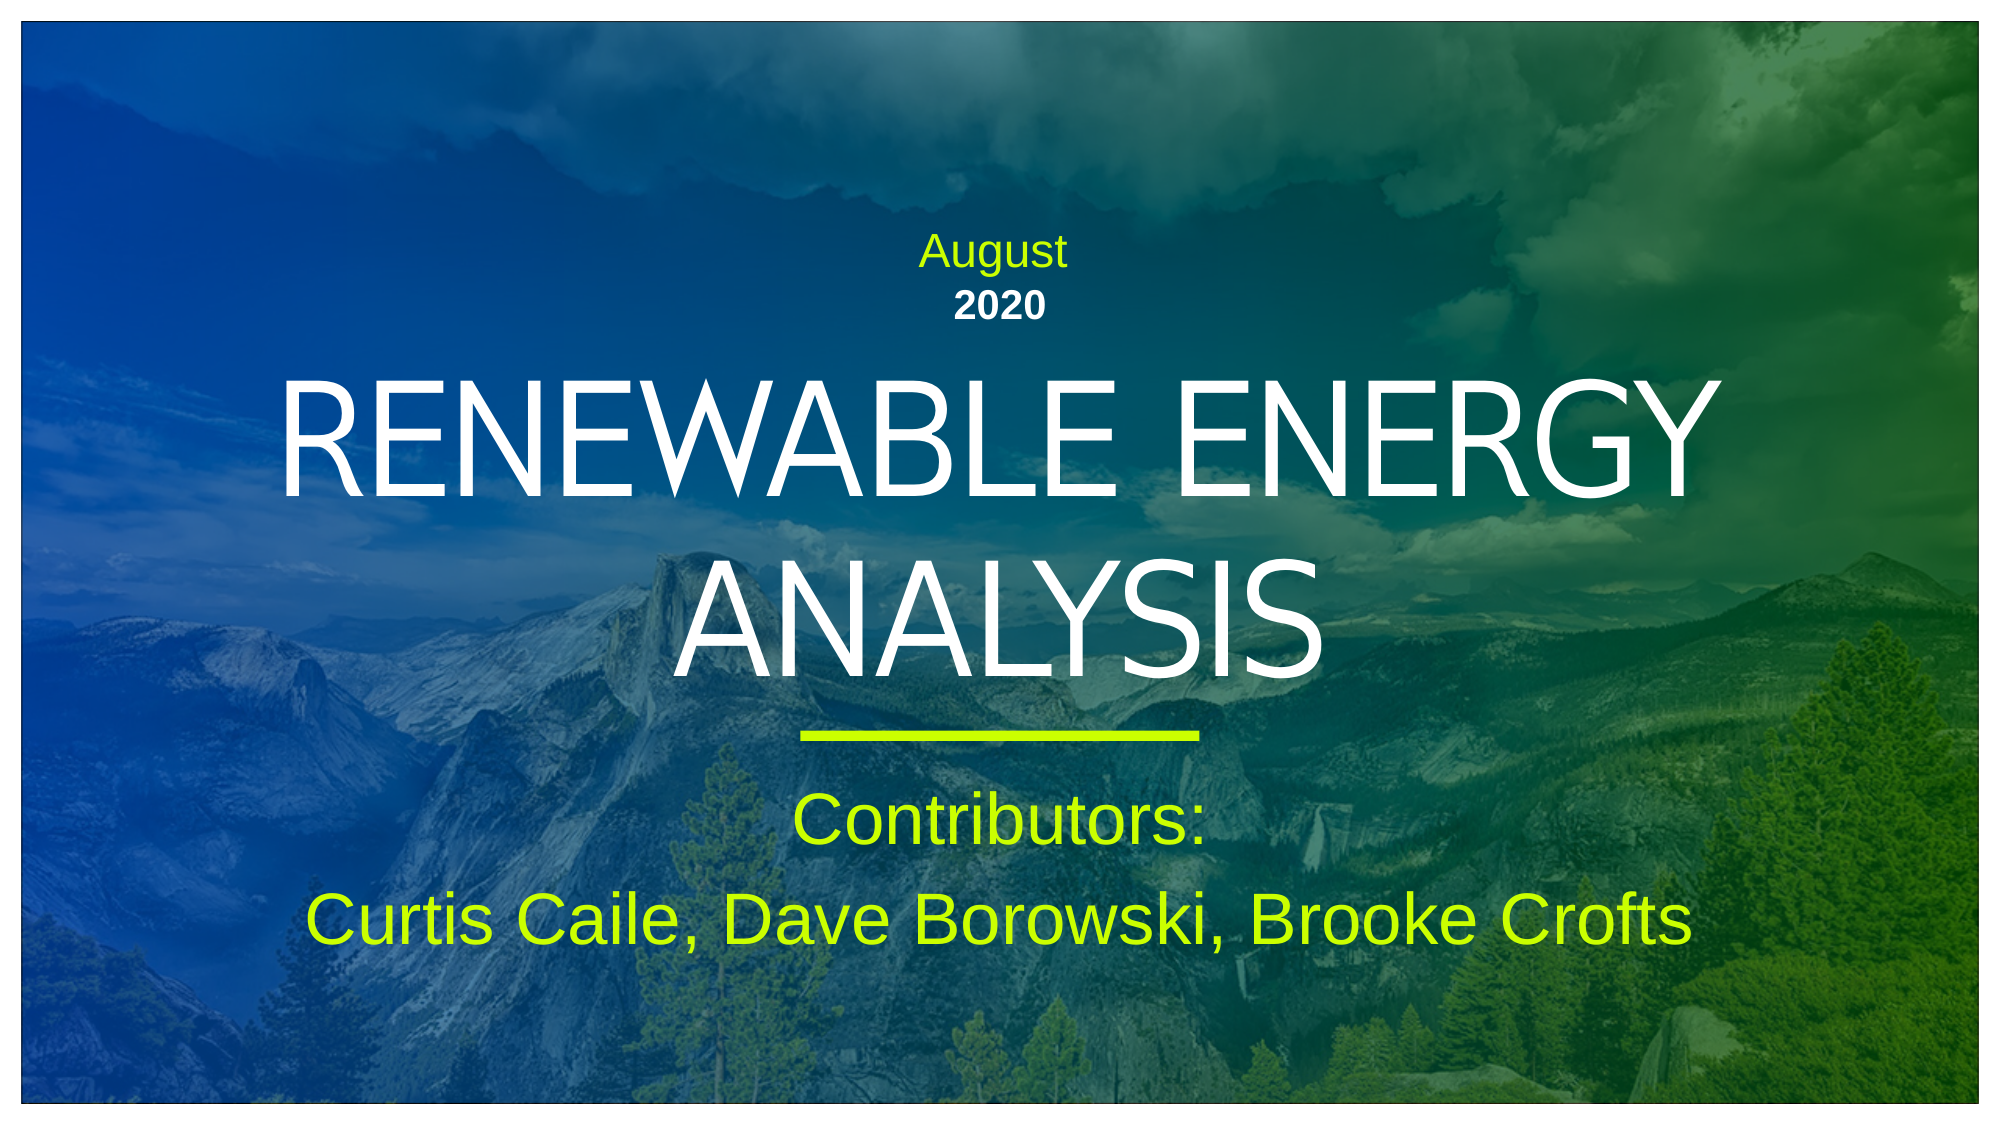

August
2020
# RENEWABLE ENERGY ANALYSIS
Contributors:
Curtis Caile, Dave Borowski, Brooke Crofts